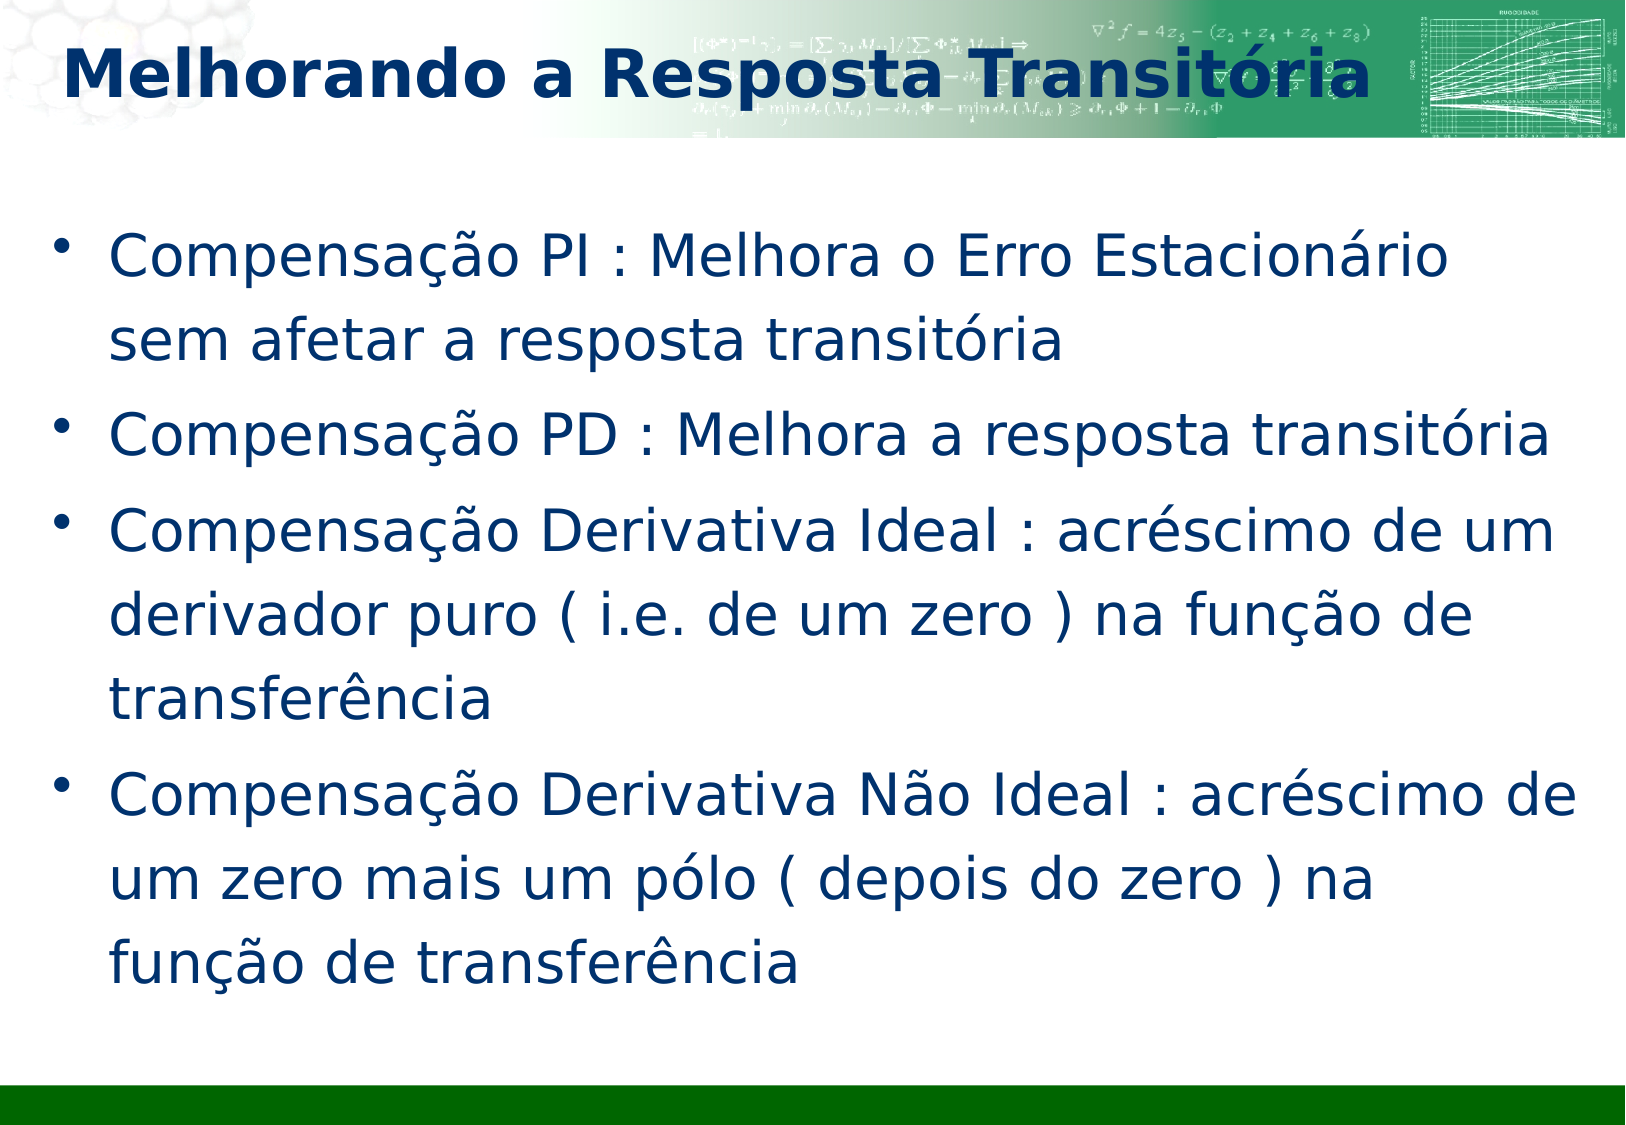

# Melhorando a Resposta Transitória
Compensação PI : Melhora o Erro Estacionário sem afetar a resposta transitória
Compensação PD : Melhora a resposta transitória
Compensação Derivativa Ideal : acréscimo de um derivador puro ( i.e. de um zero ) na função de transferência
Compensação Derivativa Não Ideal : acréscimo de um zero mais um pólo ( depois do zero ) na função de transferência